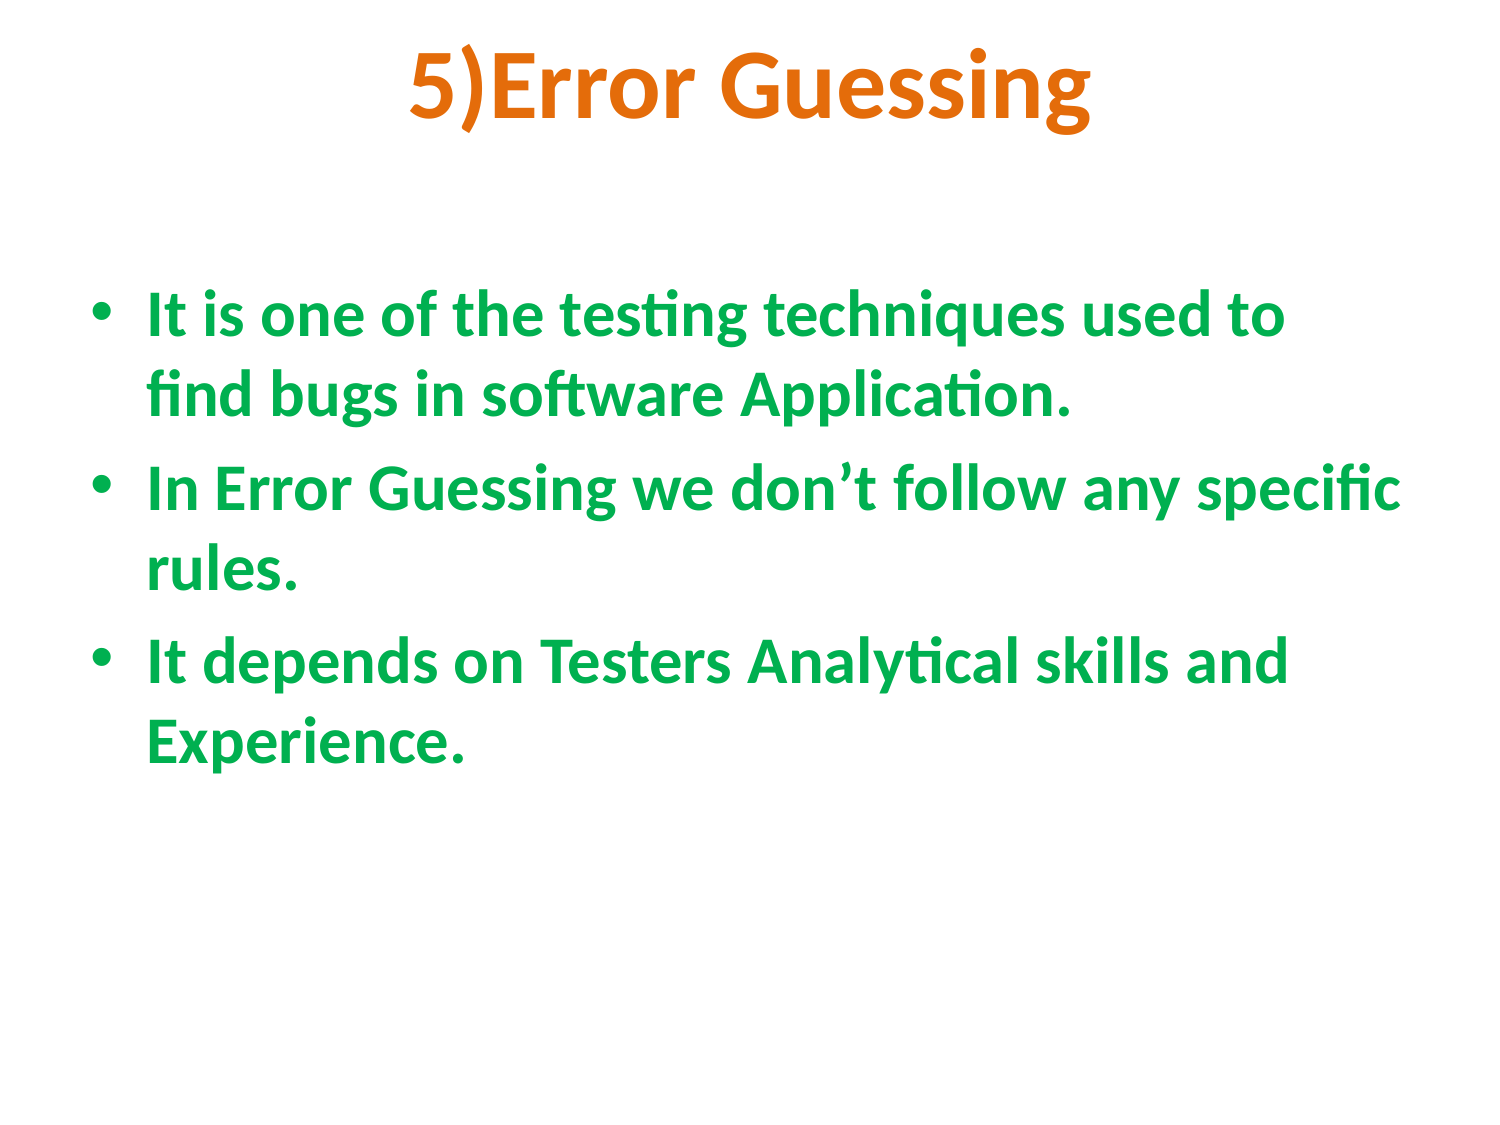

# 5)Error Guessing
It is one of the testing techniques used to find bugs in software Application.
In Error Guessing we don’t follow any specific rules.
It depends on Testers Analytical skills and Experience.